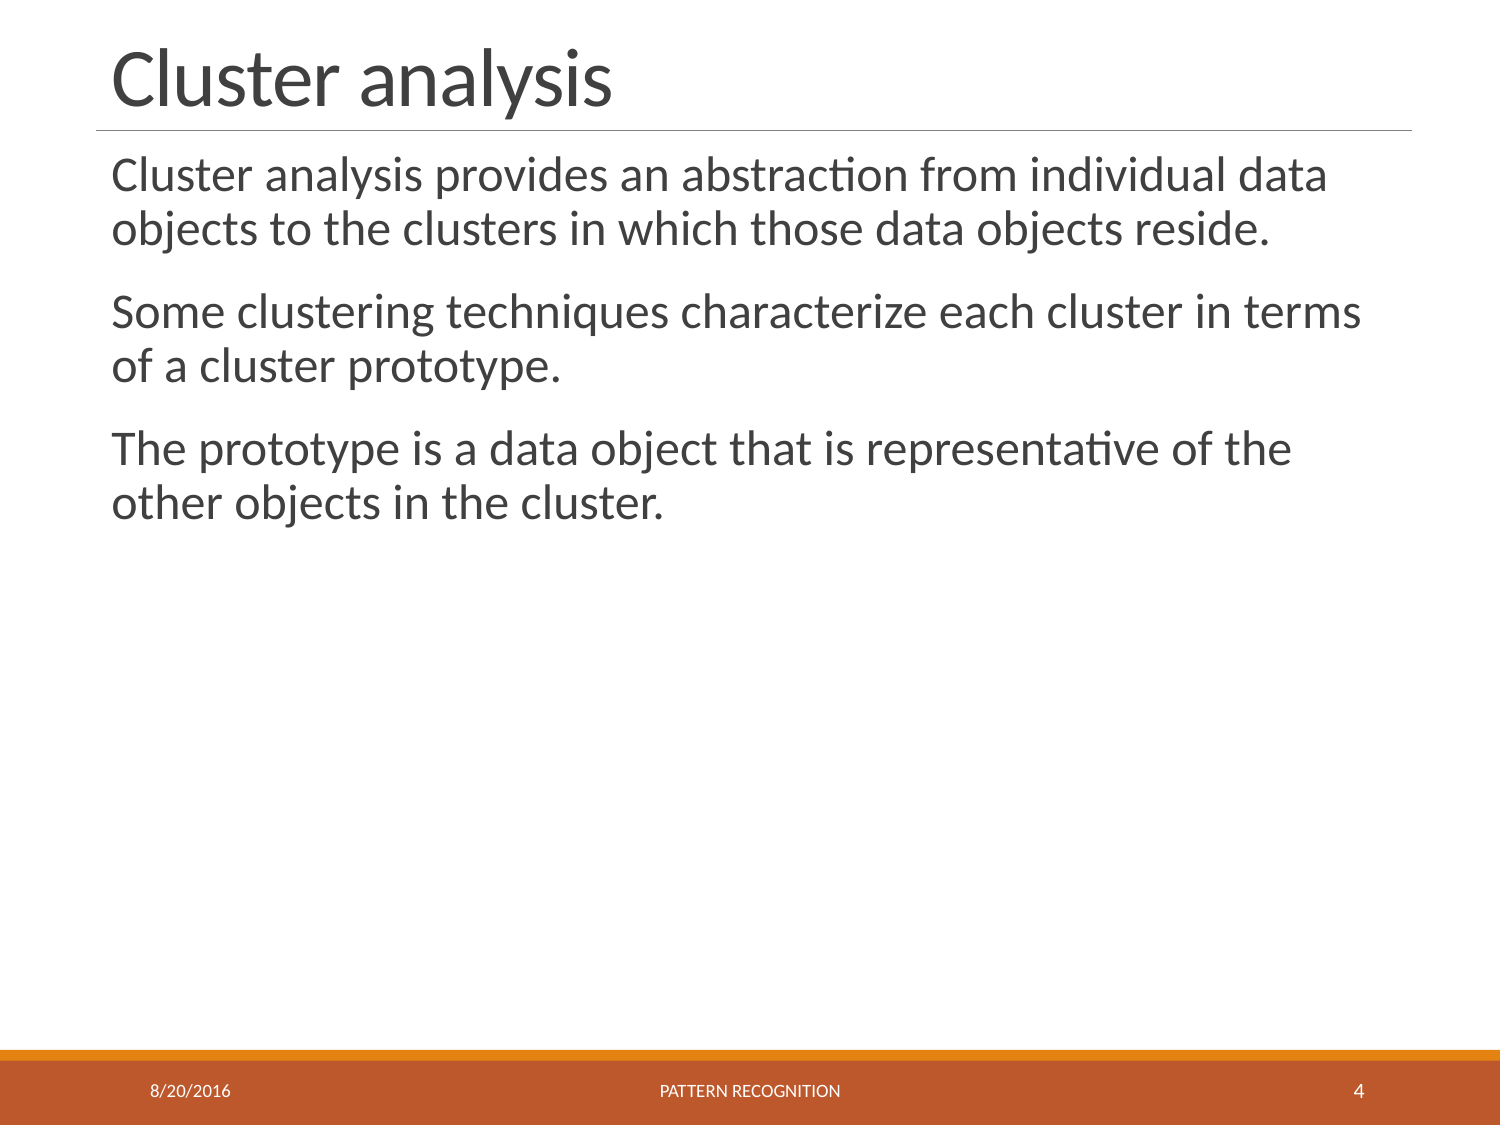

# Cluster analysis
Cluster analysis provides an abstraction from individual data objects to the clusters in which those data objects reside.
Some clustering techniques characterize each cluster in terms of a cluster prototype.
The prototype is a data object that is representative of the other objects in the cluster.
8/20/2016
Pattern recognition
4